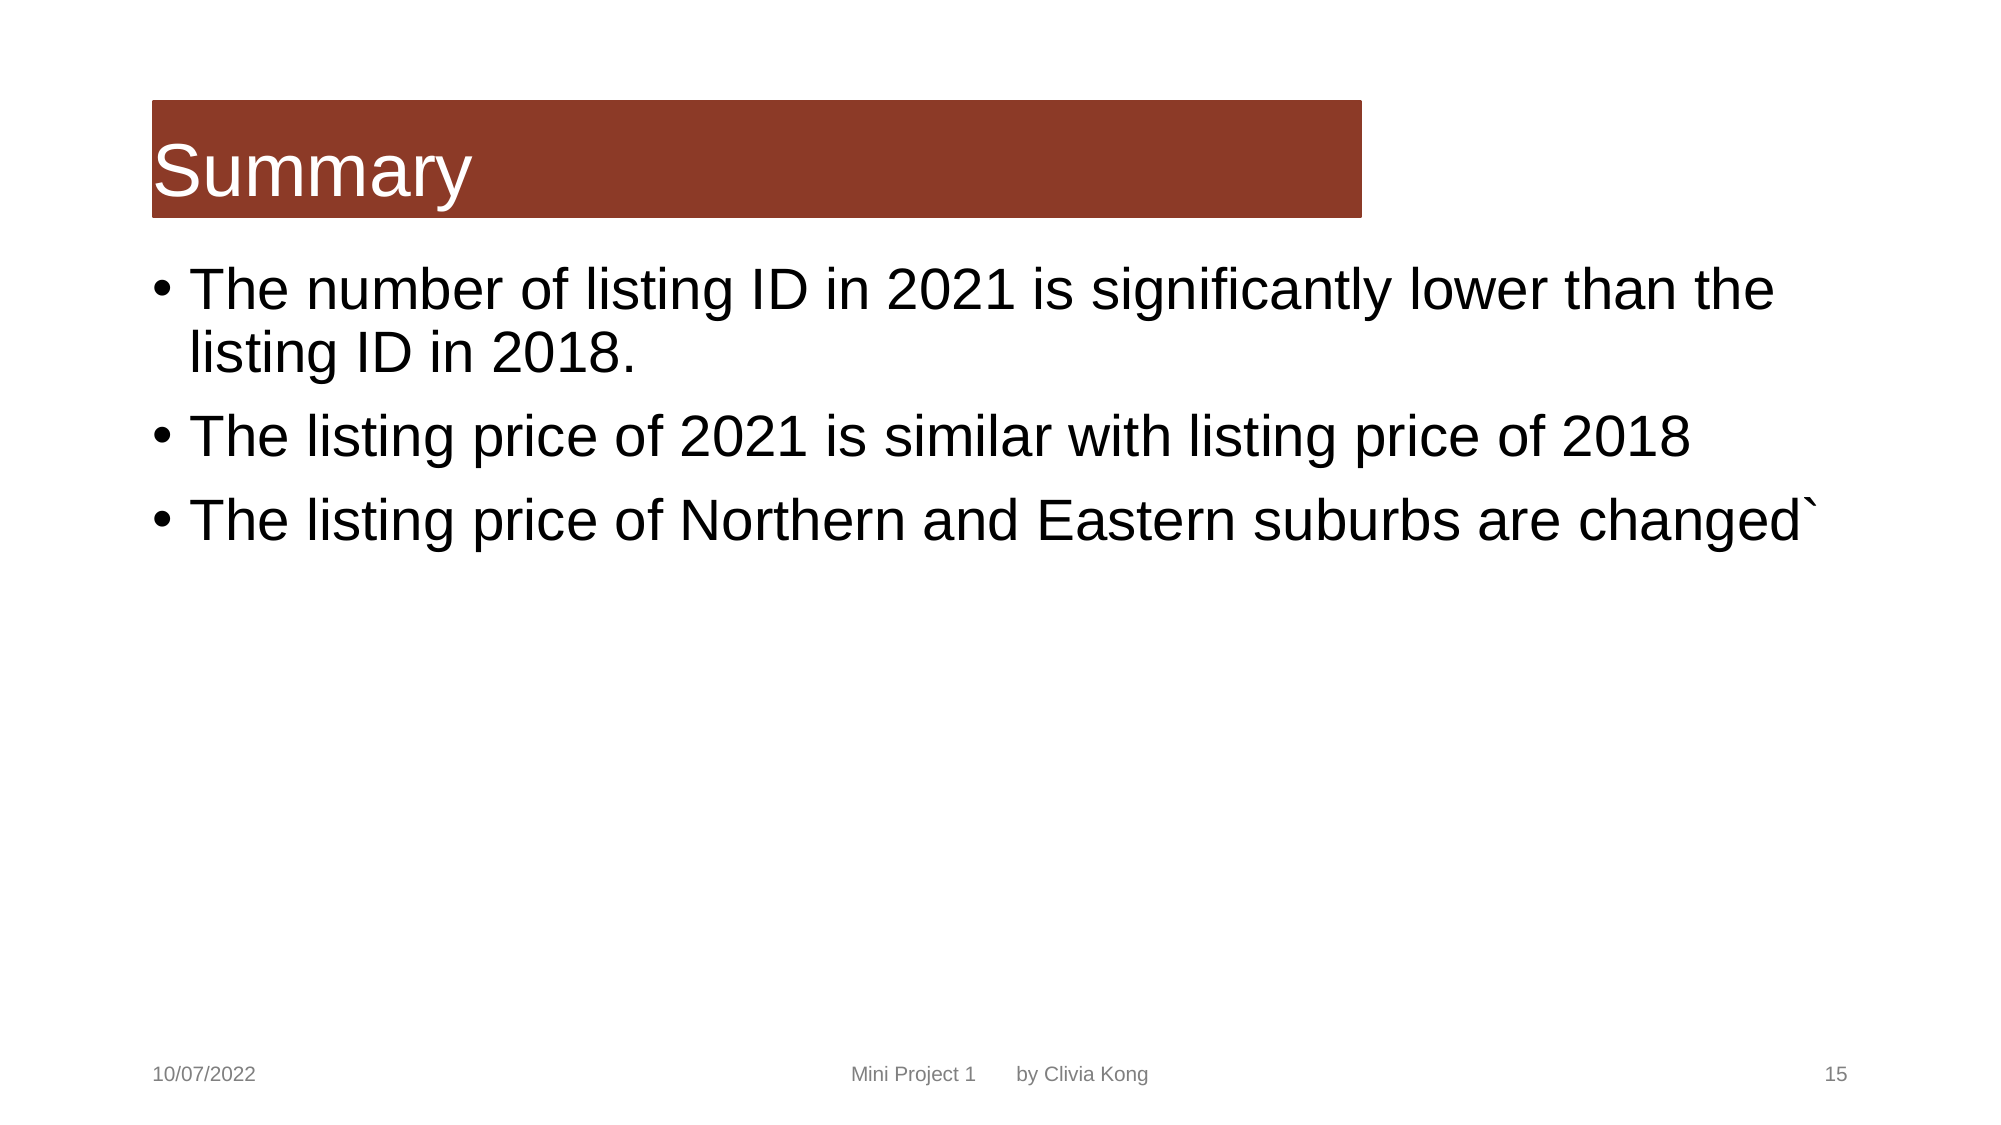

Summary
The number of listing ID in 2021 is significantly lower than the listing ID in 2018.
The listing price of 2021 is similar with listing price of 2018
The listing price of Northern and Eastern suburbs are changed`
10/07/2022
Mini Project 1       by Clivia Kong
15